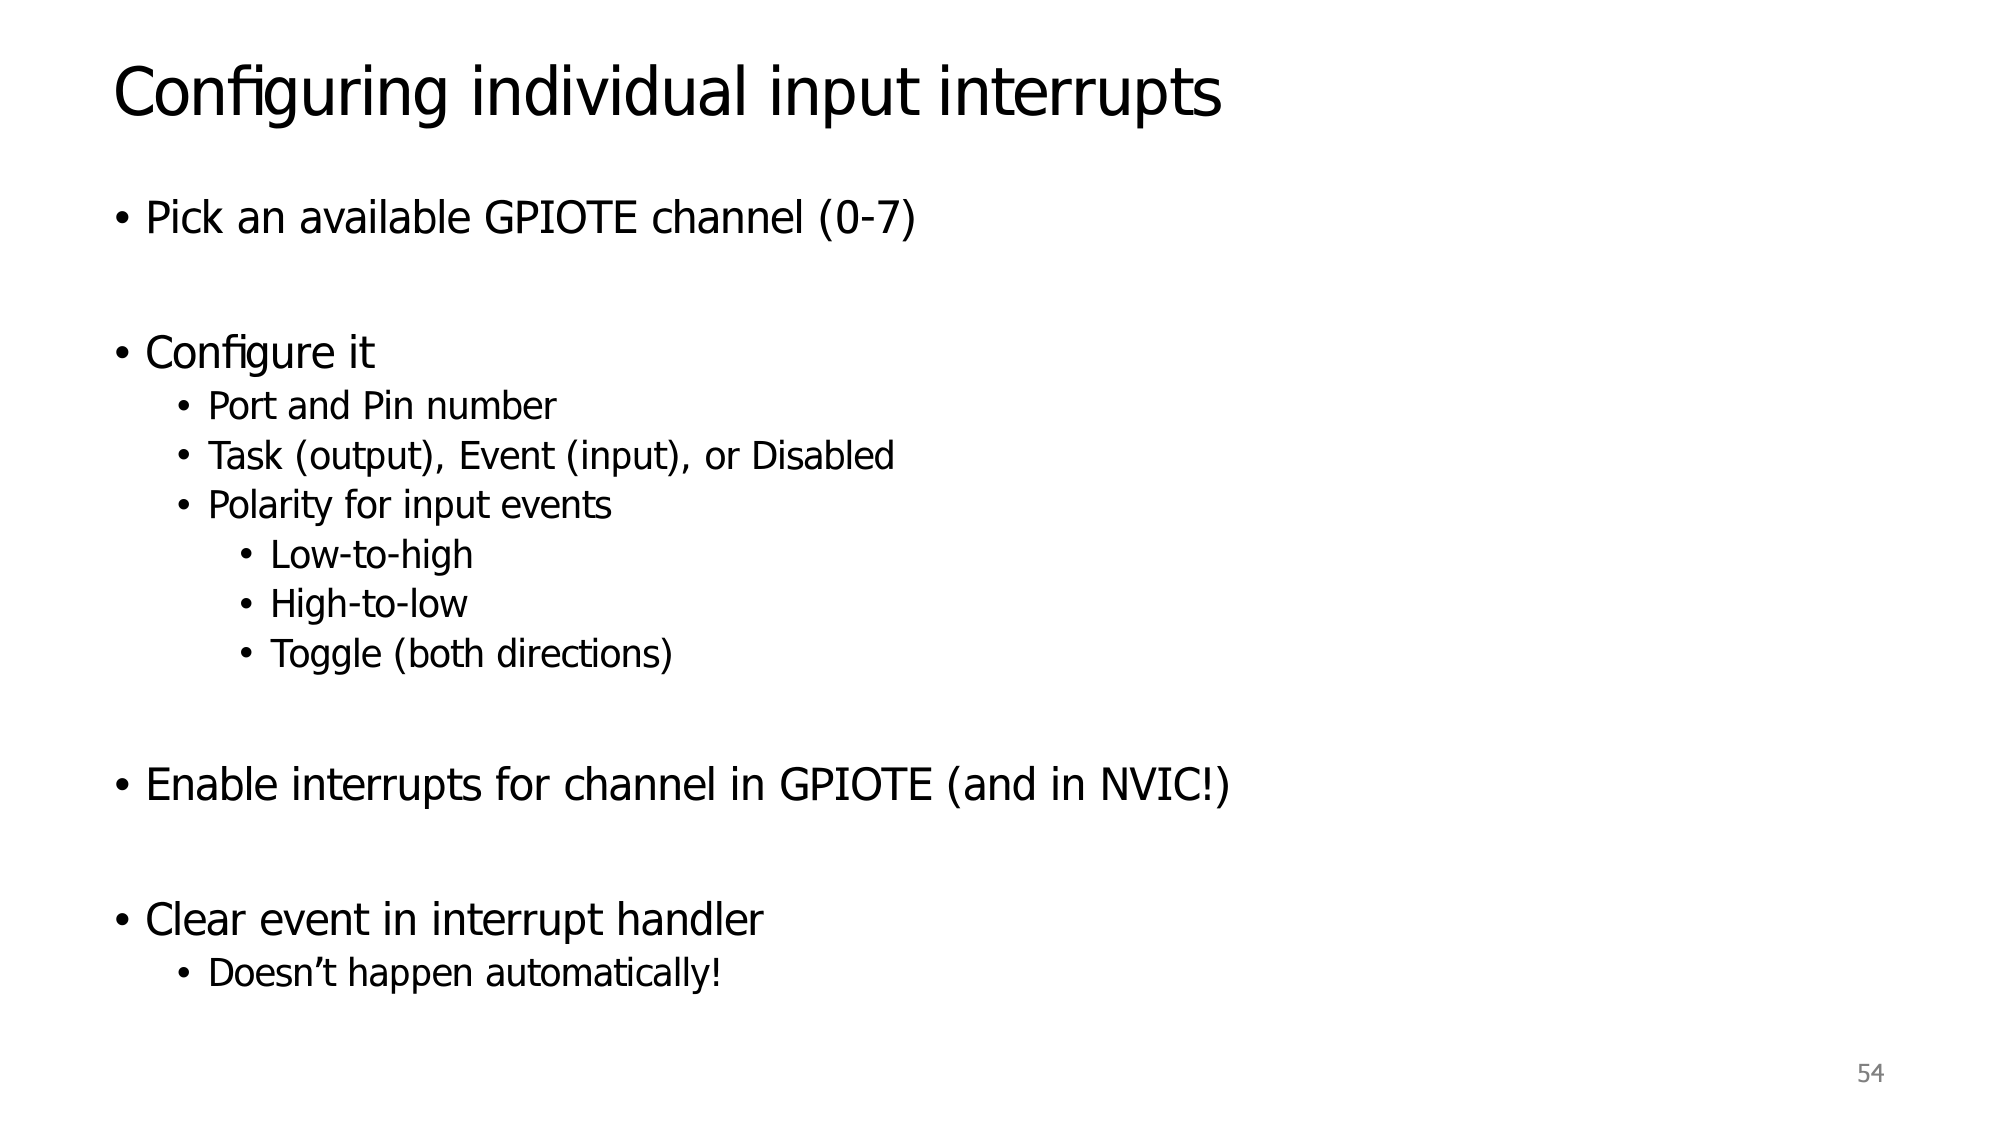

# Configuring individual input interrupts
Pick an available GPIOTE channel (0-7)

Configure it
Port and Pin number
Task (output), Event (input), or Disabled
Polarity for input events
Low-to-high
High-to-low
Toggle (both directions)

Enable interrupts for channel in GPIOTE (and in NVIC!)

Clear event in interrupt handler
Doesn’t happen automatically!
54